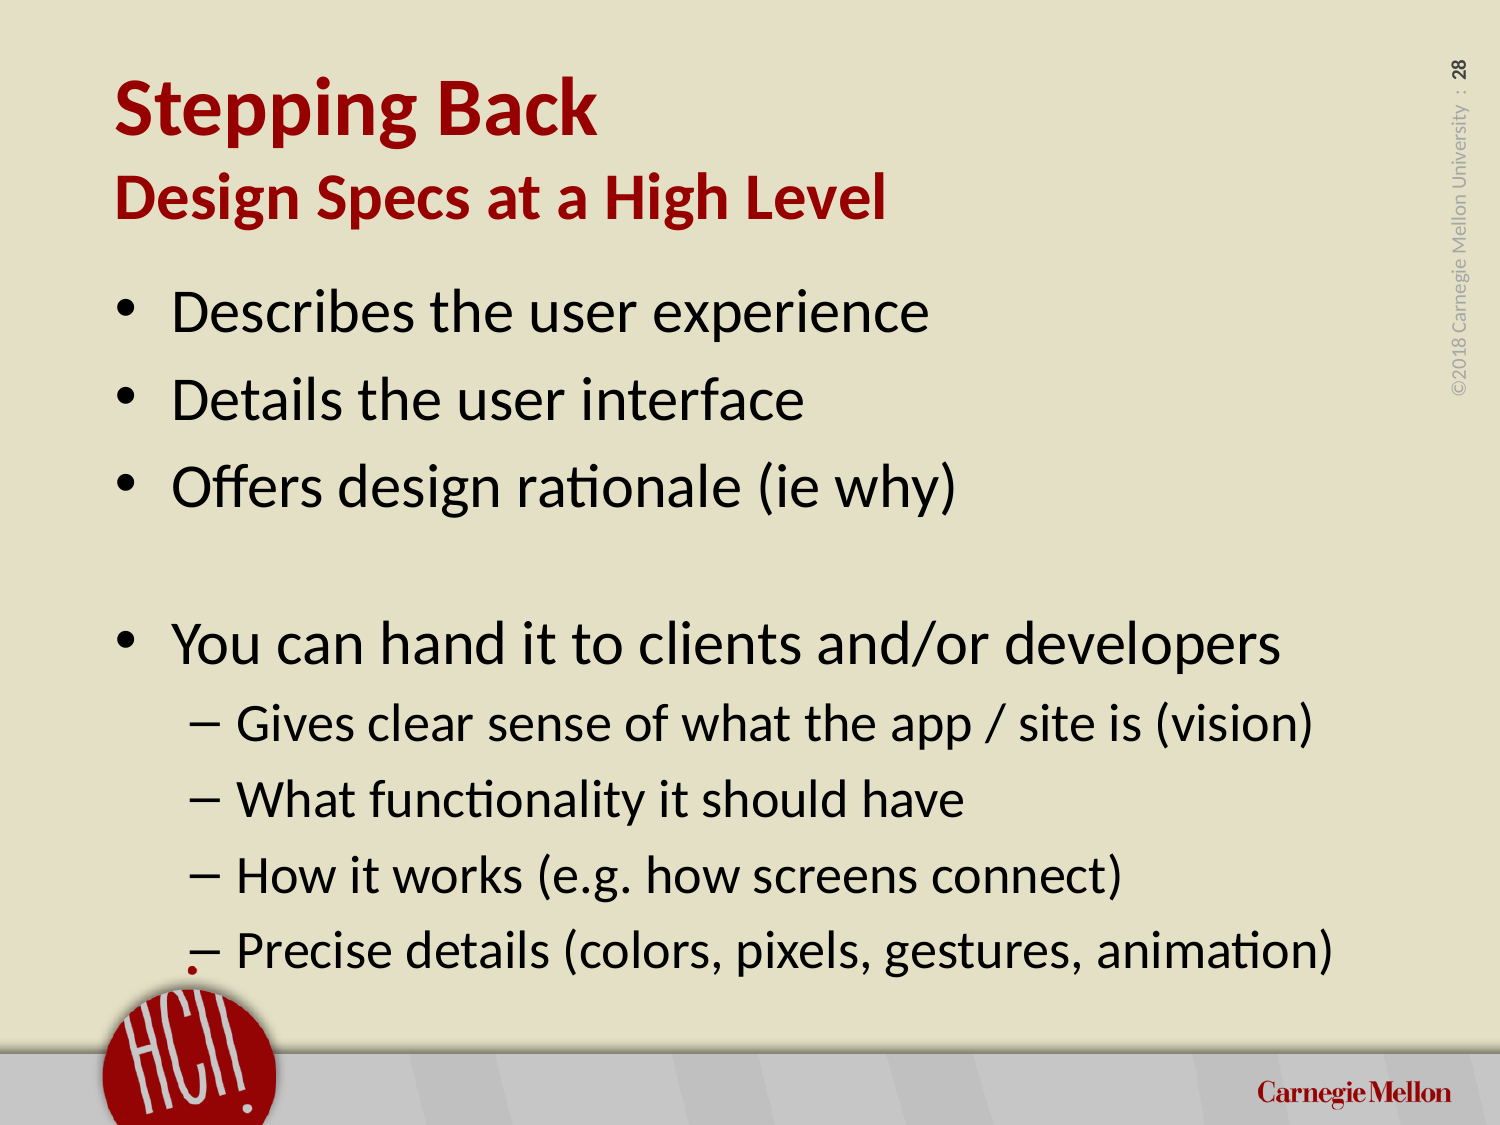

# Stepping Back Design Specs at a High Level
Describes the user experience
Details the user interface
Offers design rationale (ie why)

You can hand it to clients and/or developers
Gives clear sense of what the app / site is (vision)
What functionality it should have
How it works (e.g. how screens connect)
Precise details (colors, pixels, gestures, animation)